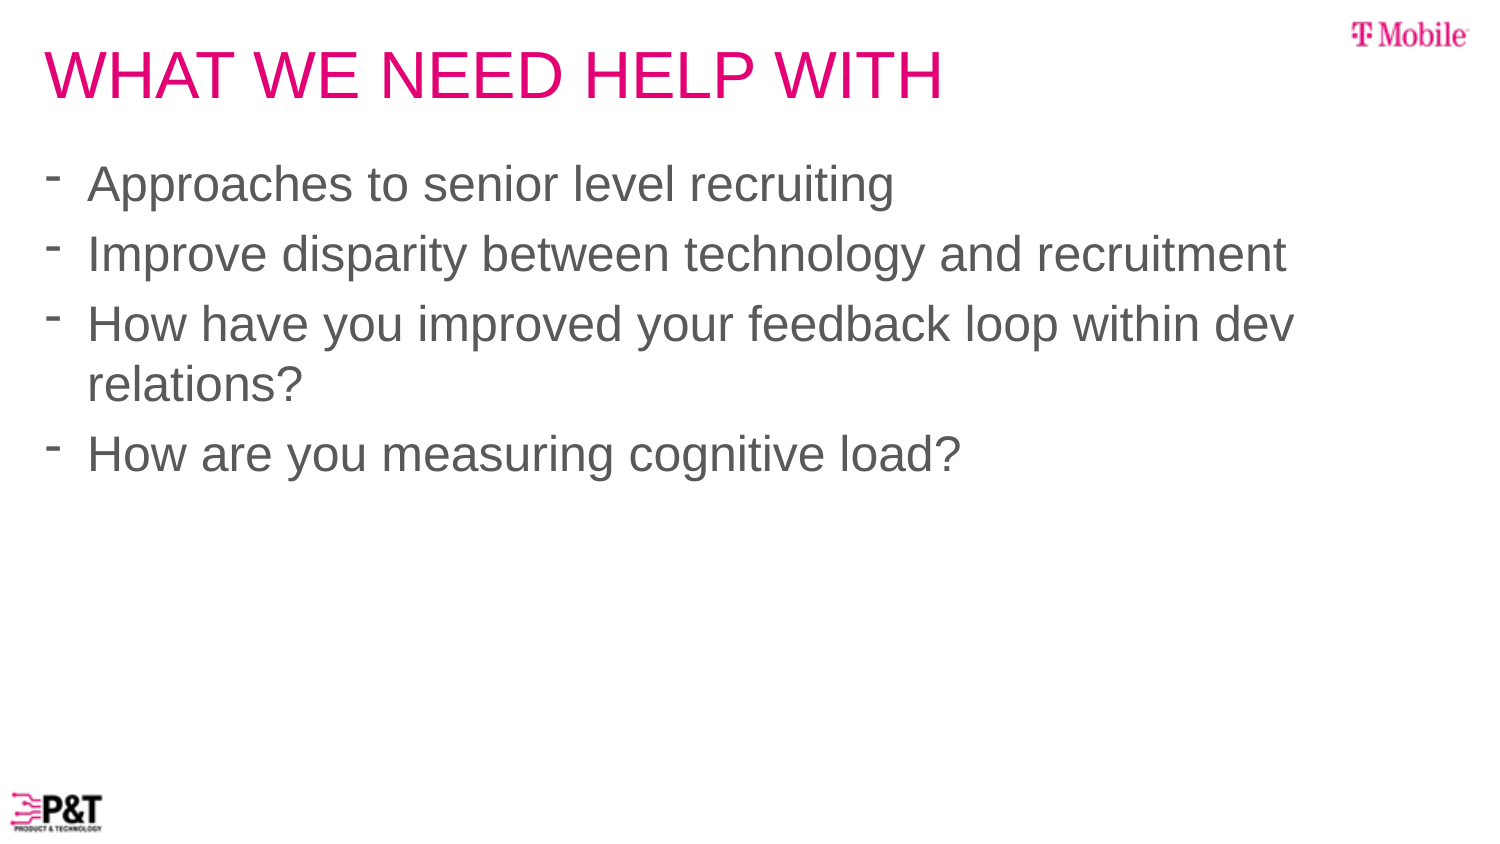

# WHAT WE NEED HELP WITH
Approaches to senior level recruiting
Improve disparity between technology and recruitment
How have you improved your feedback loop within dev relations?
How are you measuring cognitive load?